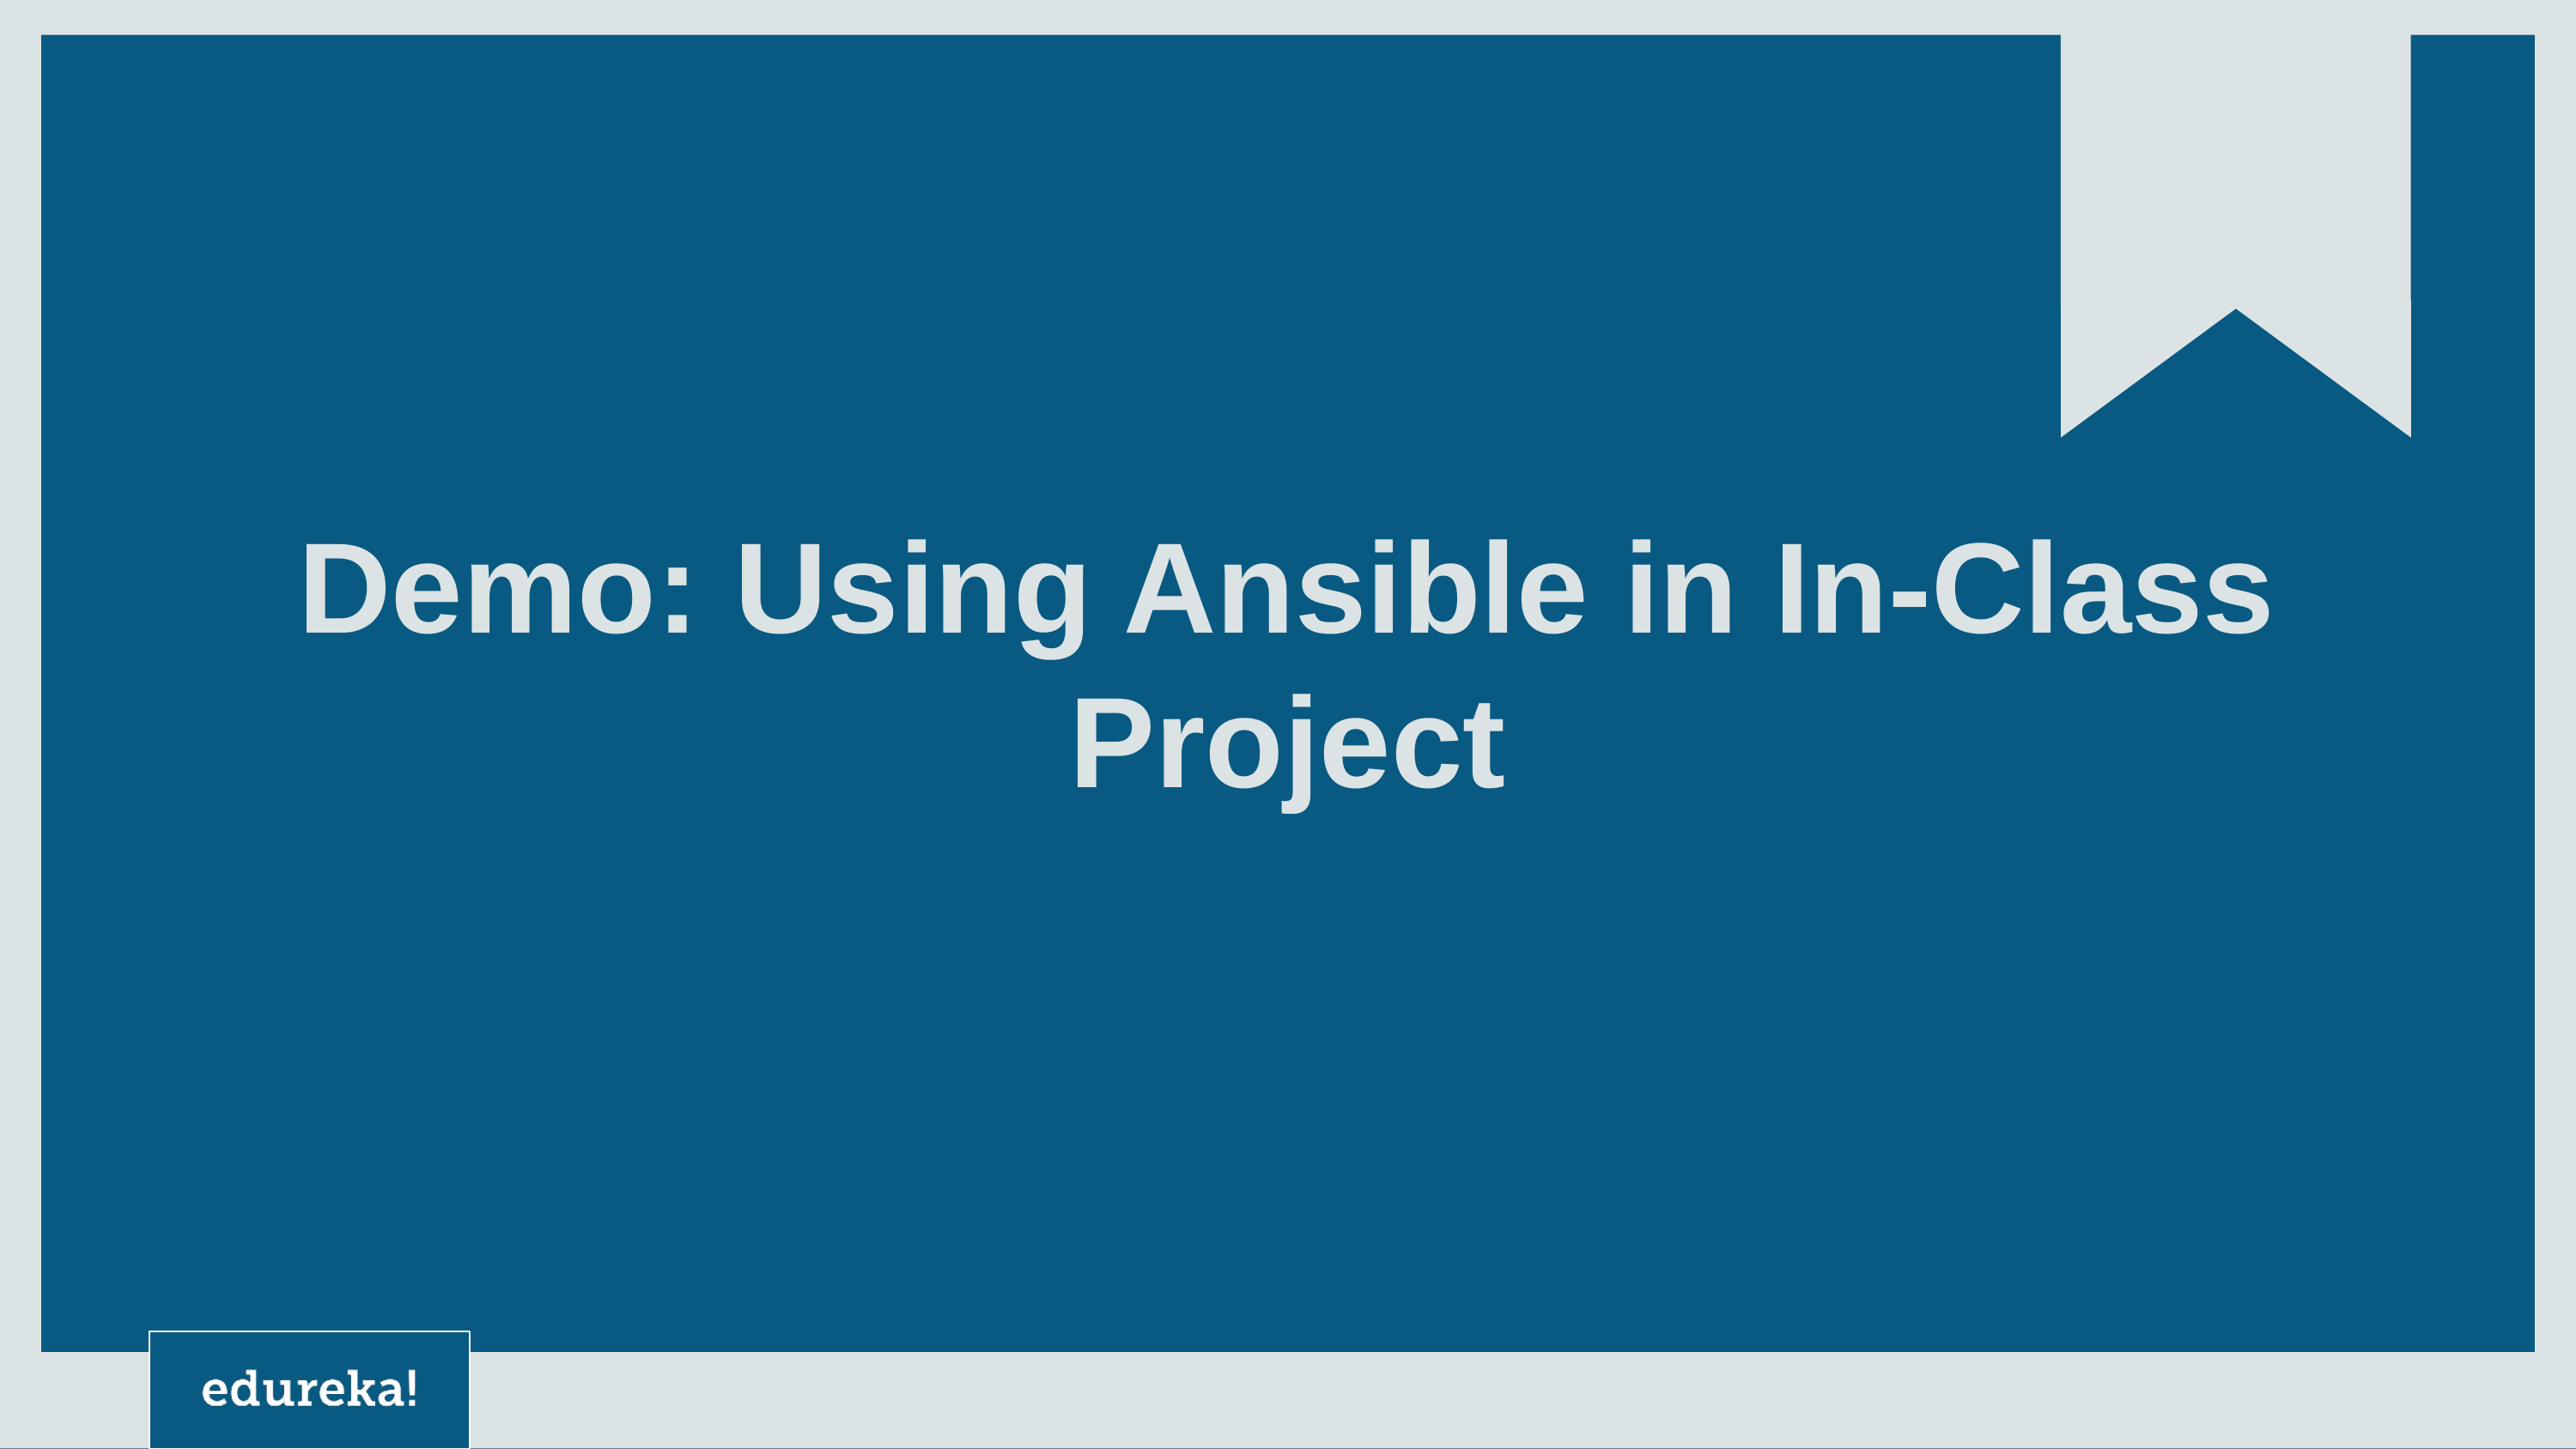

# Demo: Using Ansible in In-Class Project